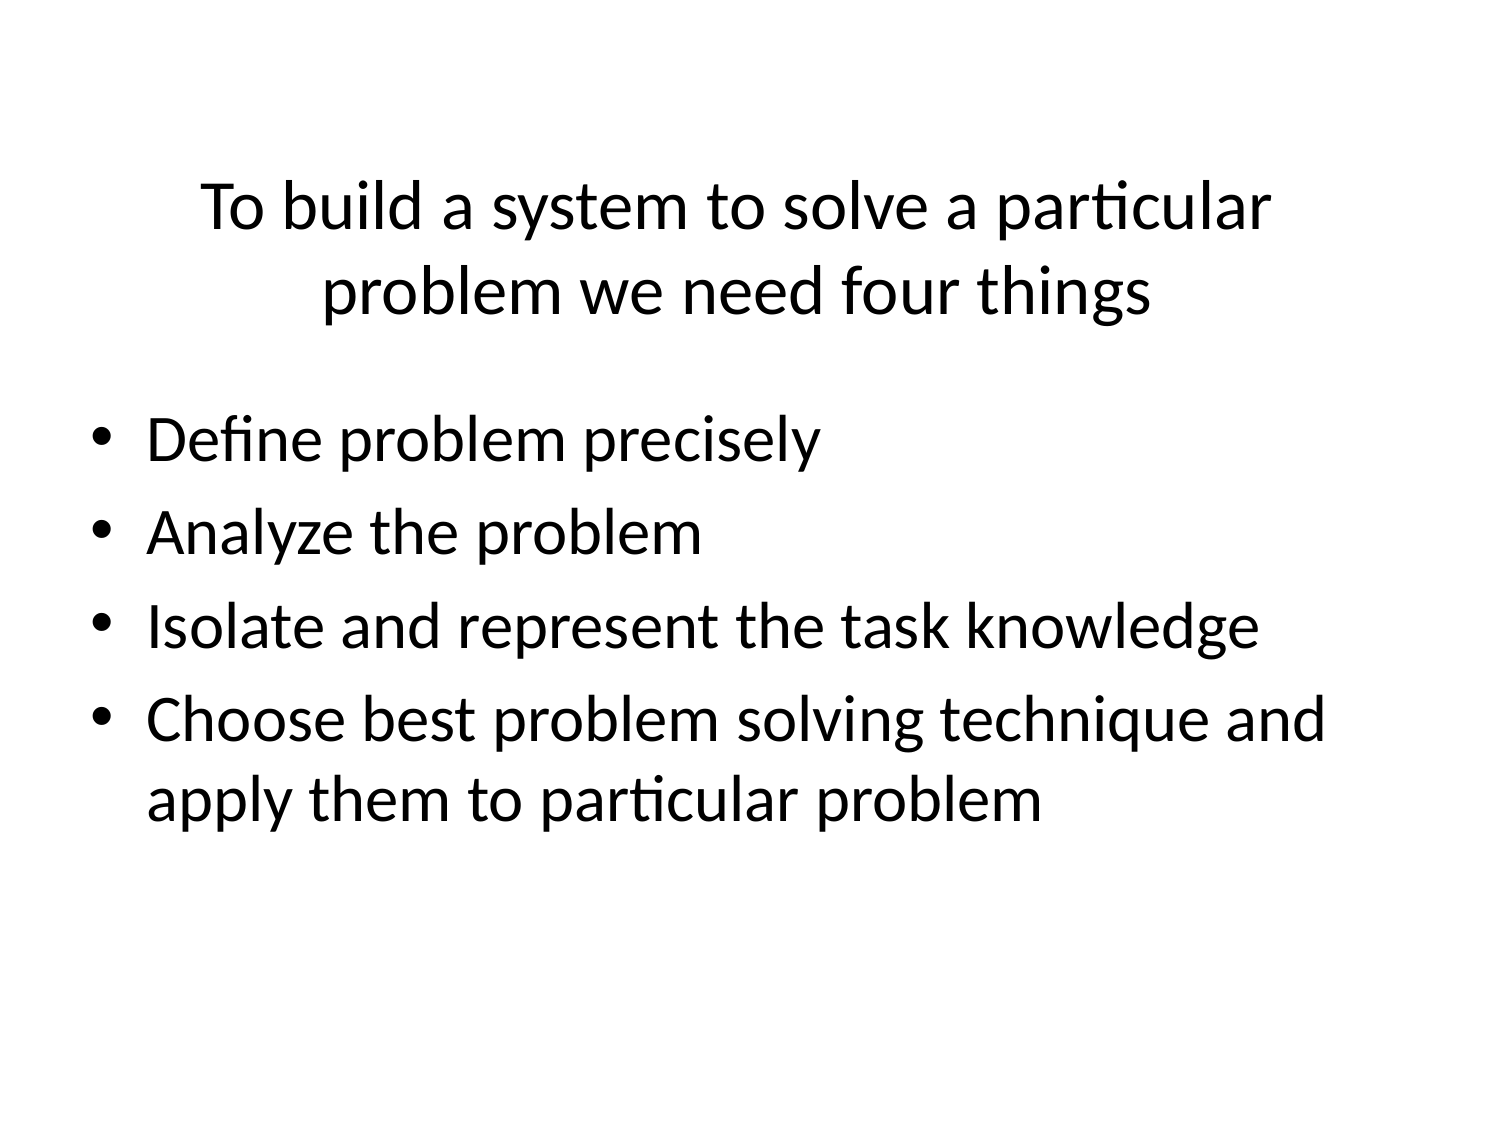

# To build a system to solve a particular problem we need four things
Define problem precisely
Analyze the problem
Isolate and represent the task knowledge
Choose best problem solving technique and apply them to particular problem